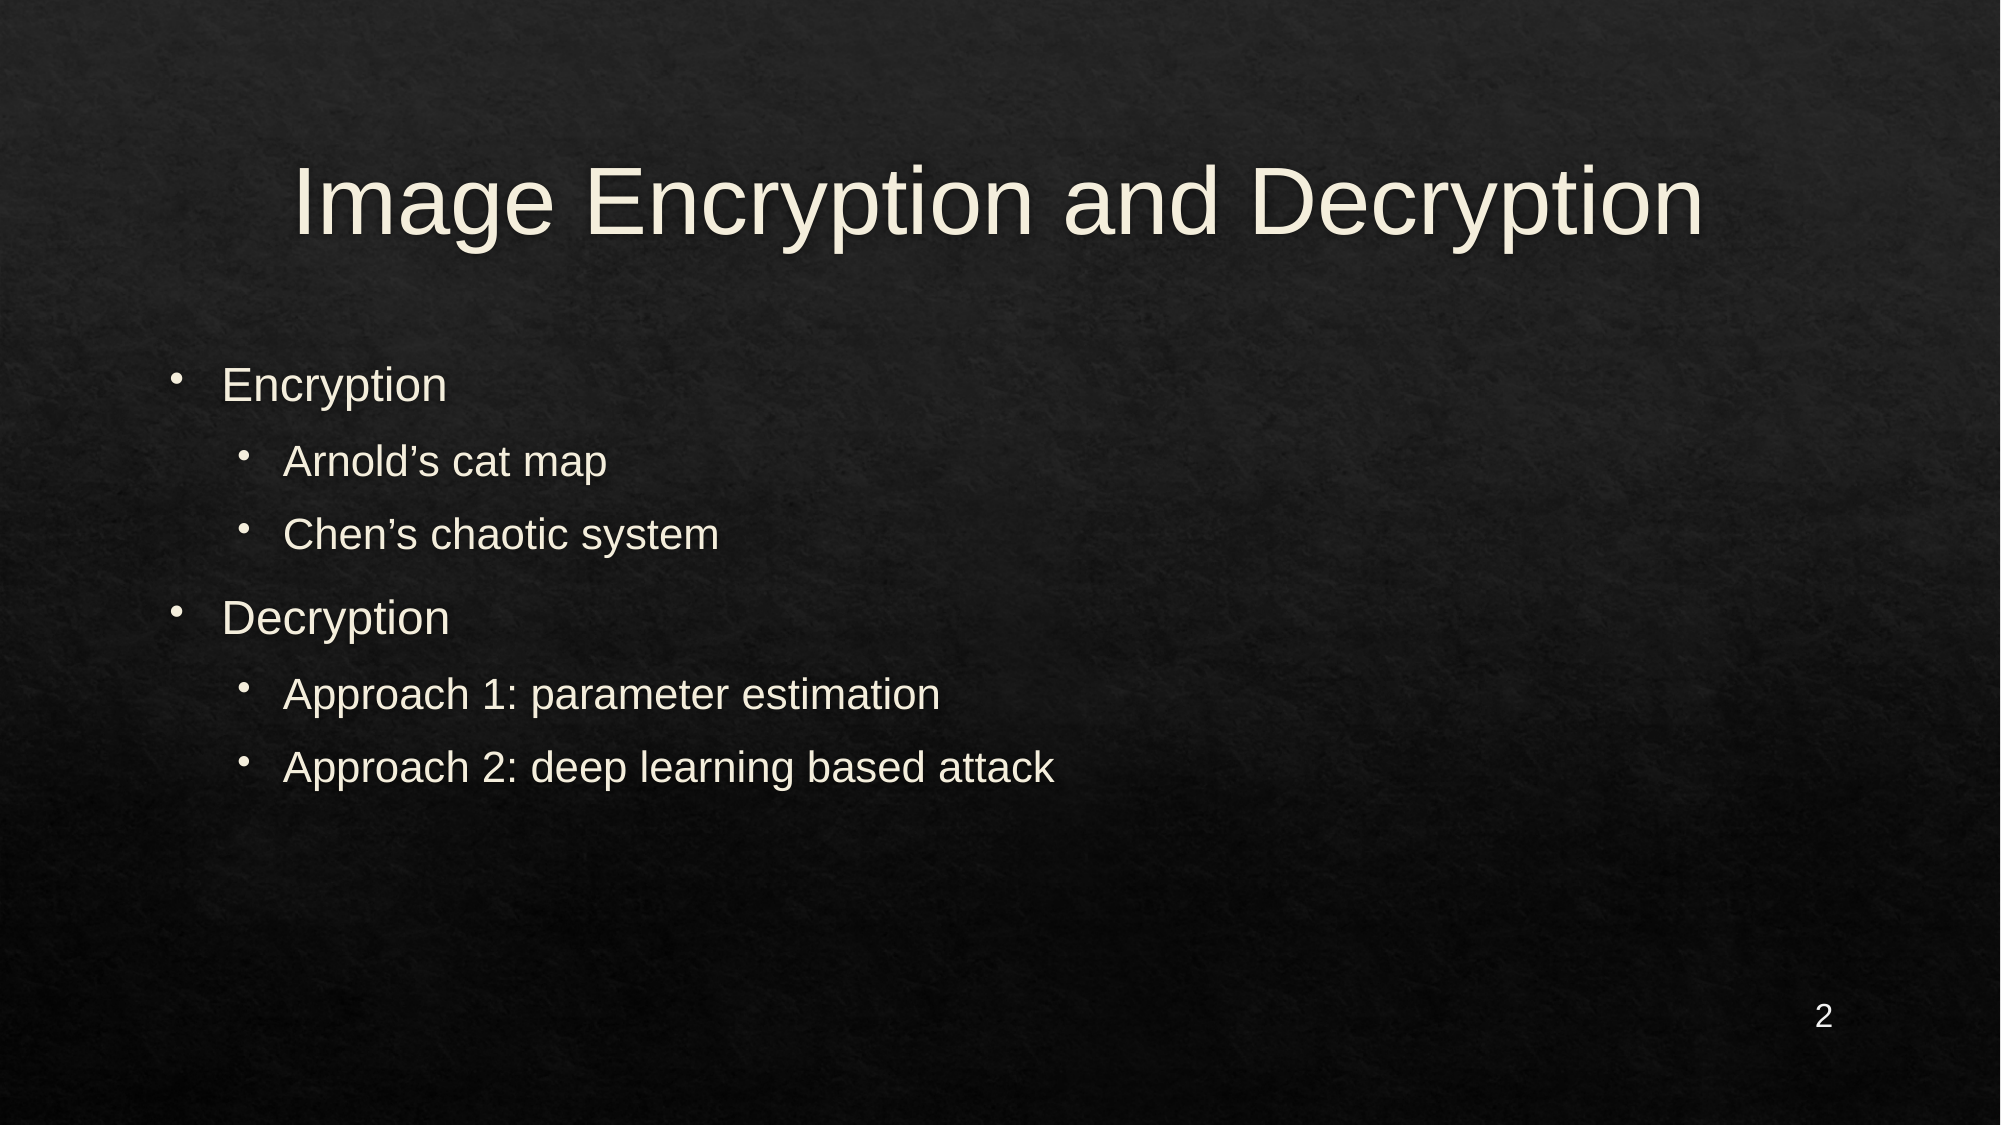

# Image Encryption and Decryption
Encryption
Arnold’s cat map
Chen’s chaotic system
Decryption
Approach 1: parameter estimation
Approach 2: deep learning based attack
2